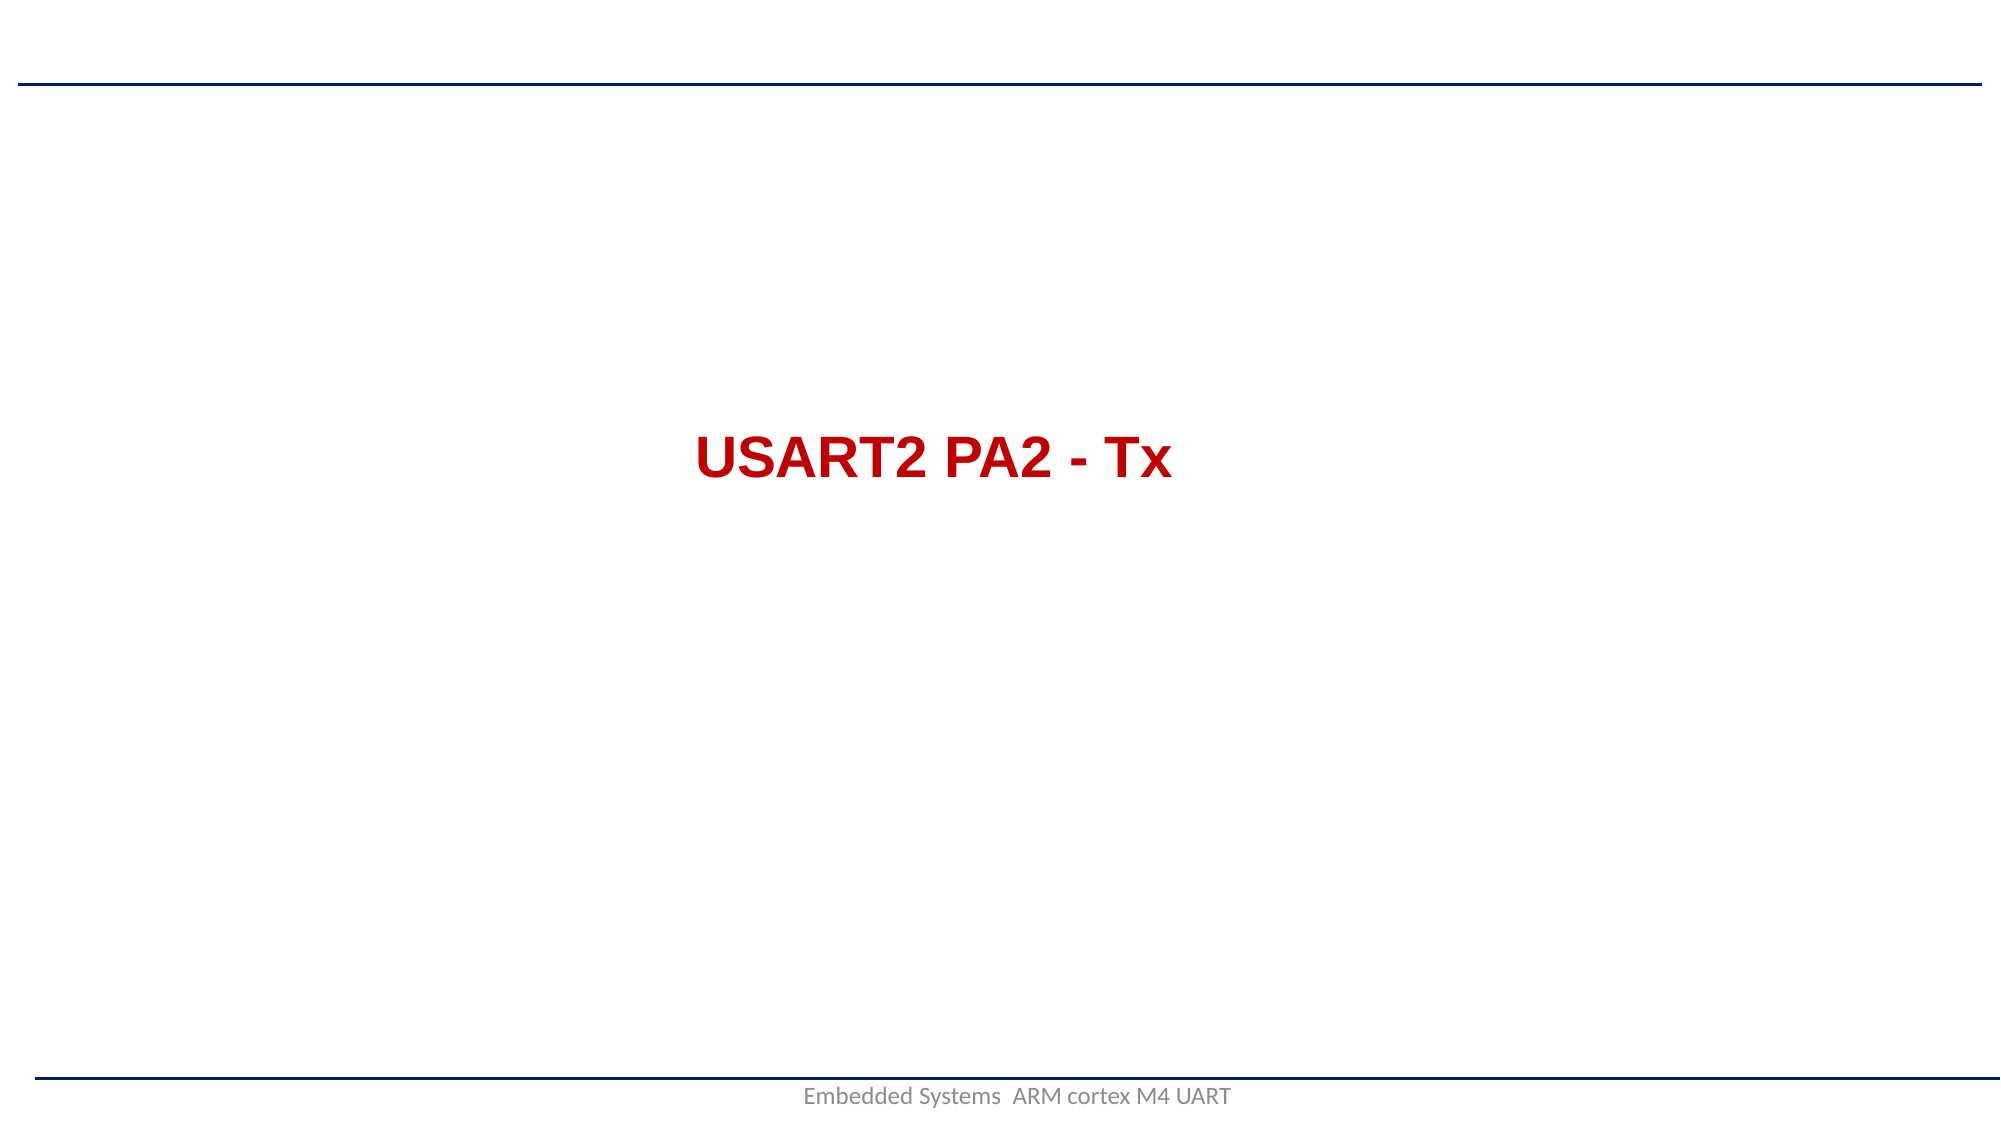

# USART2 PA2 - Tx
Embedded Systems  ARM cortex M4 UART